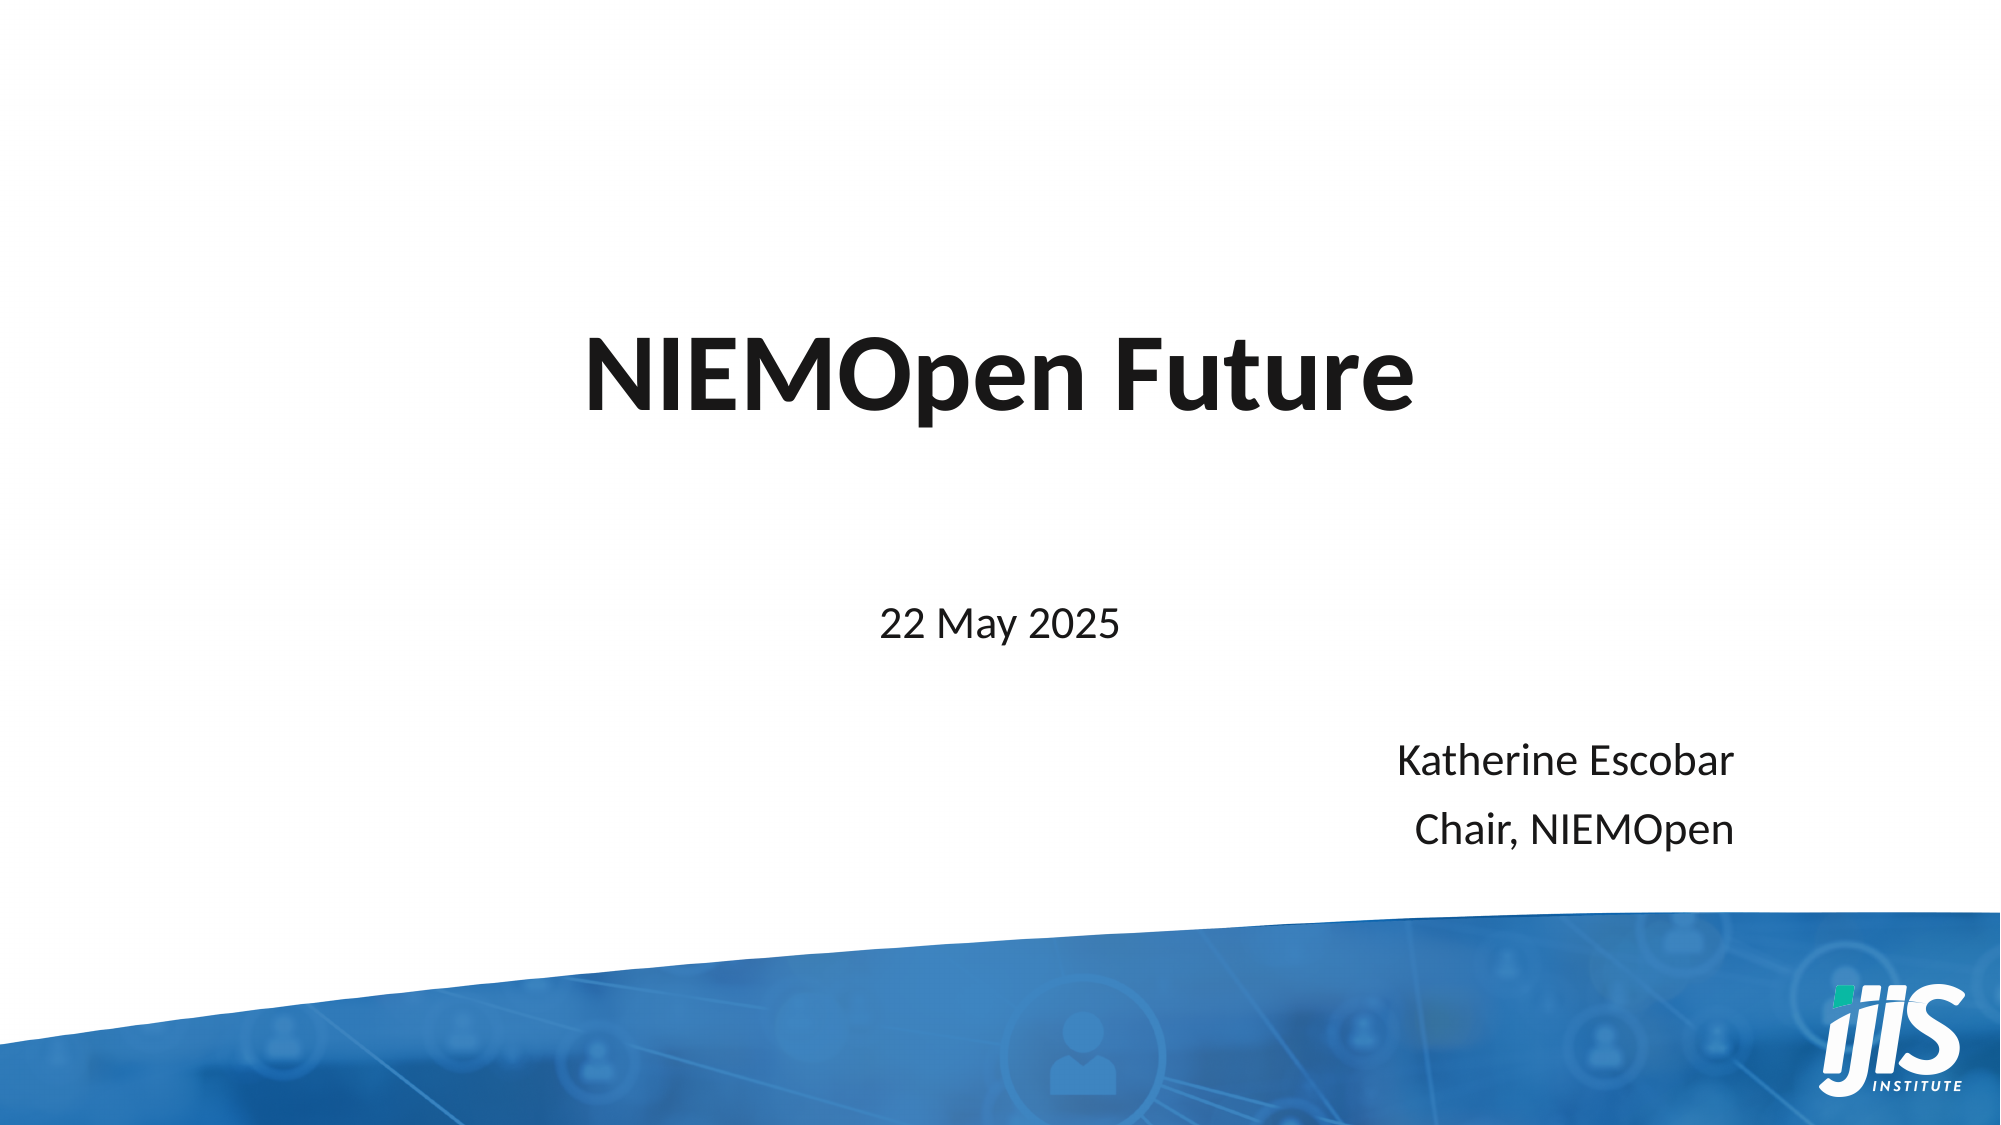

# NIEMOpen Future
22 May 2025

Katherine Escobar
Chair, NIEMOpen